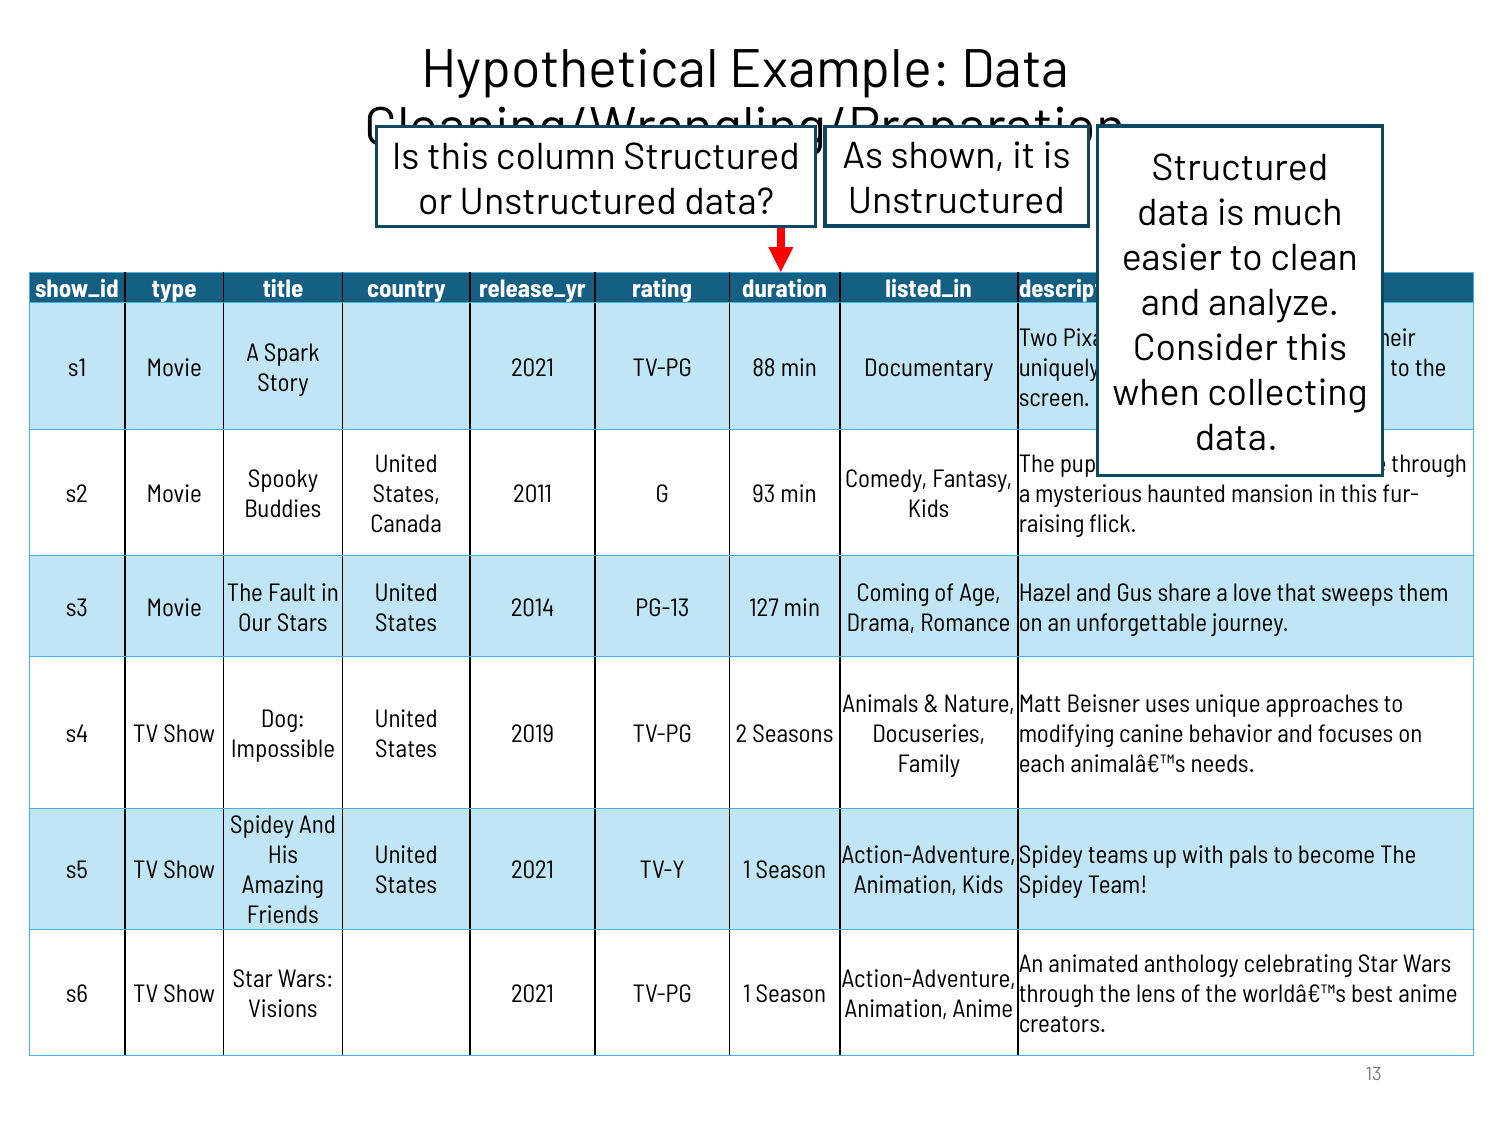

Hypothetical Example: Data Cleaning/Wrangling/Preparation
As shown, it is Unstructured
Structured data is much easier to clean and analyze. Consider this when collecting data.
Is this column Structured or Unstructured data?
| show\_id | type | title | country | release\_yr | rating | duration | listed\_in | description |
| --- | --- | --- | --- | --- | --- | --- | --- | --- |
| s1 | Movie | A Spark Story |  | 2021 | TV-PG | 88 min | Documentary | Two Pixar filmmakers strive to bring their uniquely personal SparkShorts visions to the screen. |
| s2 | Movie | Spooky Buddies | United States, Canada | 2011 | G | 93 min | Comedy, Fantasy, Kids | The puppies go on a spooky adventure through a mysterious haunted mansion in this fur-raising flick. |
| s3 | Movie | The Fault in Our Stars | United States | 2014 | PG-13 | 127 min | Coming of Age, Drama, Romance | Hazel and Gus share a love that sweeps them on an unforgettable journey. |
| s4 | TV Show | Dog: Impossible | United States | 2019 | TV-PG | 2 Seasons | Animals & Nature, Docuseries, Family | Matt Beisner uses unique approaches to modifying canine behavior and focuses on each animalâ€™s needs. |
| s5 | TV Show | Spidey And His Amazing Friends | United States | 2021 | TV-Y | 1 Season | Action-Adventure, Animation, Kids | Spidey teams up with pals to become The Spidey Team! |
| s6 | TV Show | Star Wars: Visions |  | 2021 | TV-PG | 1 Season | Action-Adventure, Animation, Anime | An animated anthology celebrating Star Wars through the lens of the worldâ€™s best anime creators. |
13